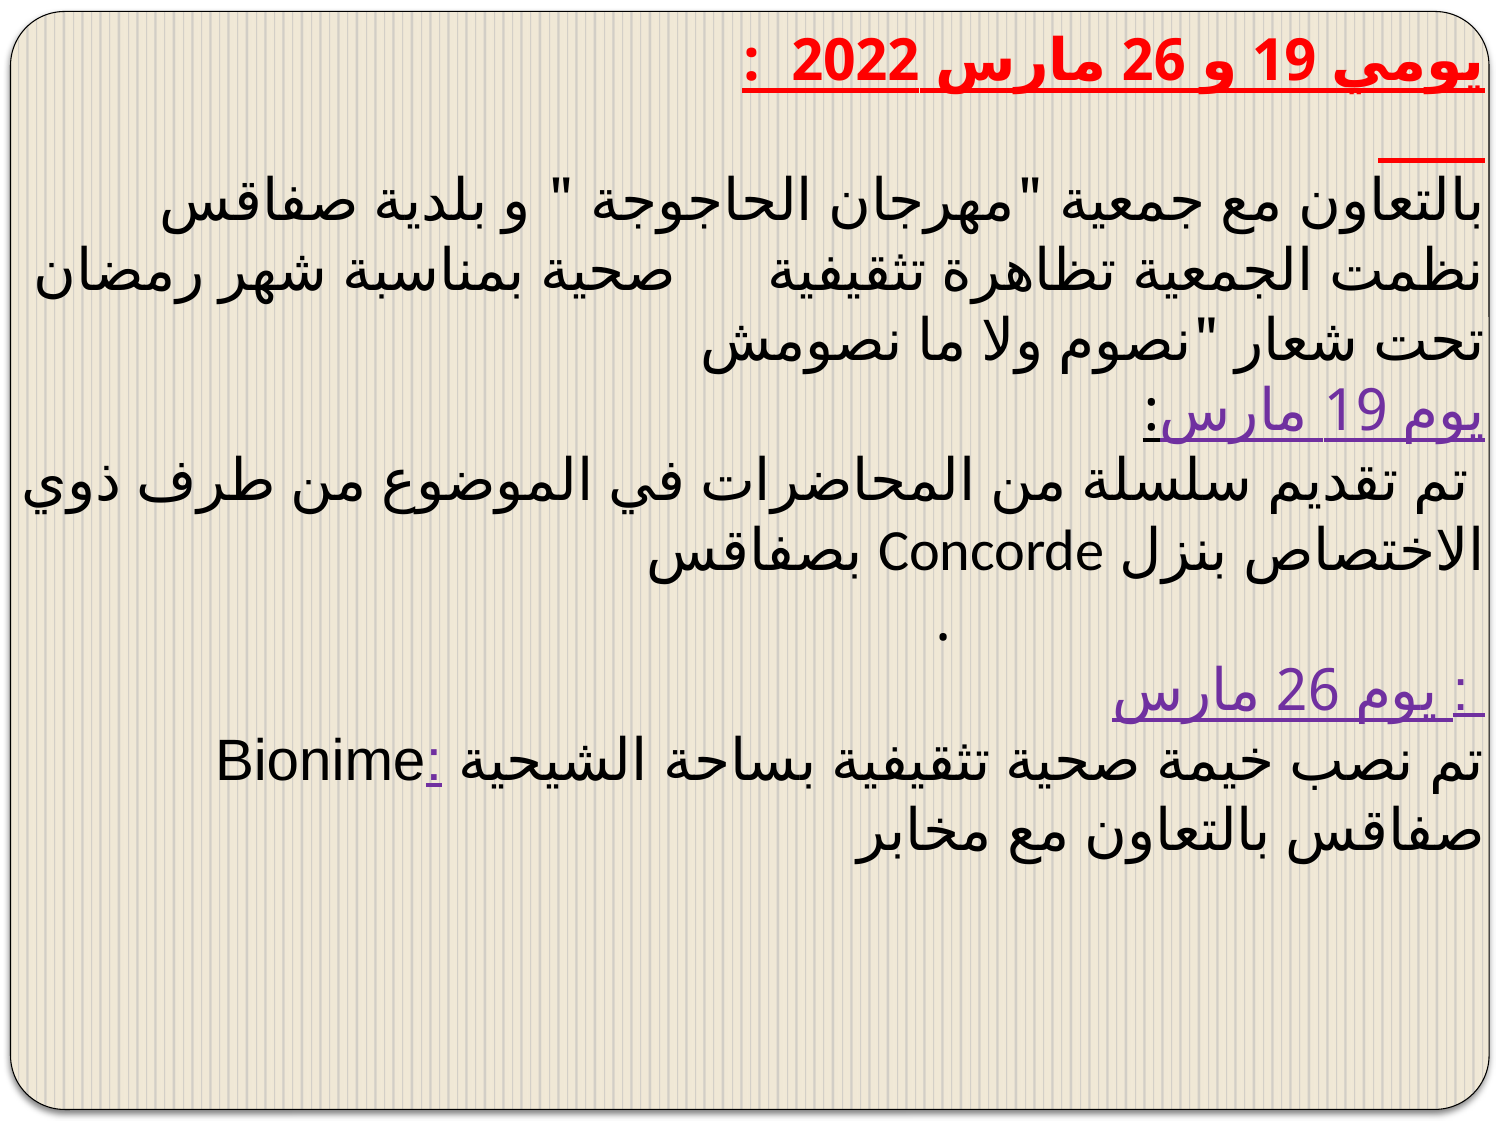

يومي 19 و 26 مارس 2022  :

بالتعاون مع جمعية "مهرجان الحاجوجة " و بلدية صفاقس نظمت الجمعية تظاهرة تثقيفية      صحية بمناسبة شهر رمضان تحت شعار "نصوم ولا ما نصومش
يوم 19 مارس:
 تم تقديم سلسلة من المحاضرات في الموضوع من طرف ذوي الاختصاص بنزل Concorde بصفاقس                                                                             .
يوم 26 مارس :
Bionime: تم نصب خيمة صحية تثقيفية بساحة الشيحية صفاقس بالتعاون مع مخابر